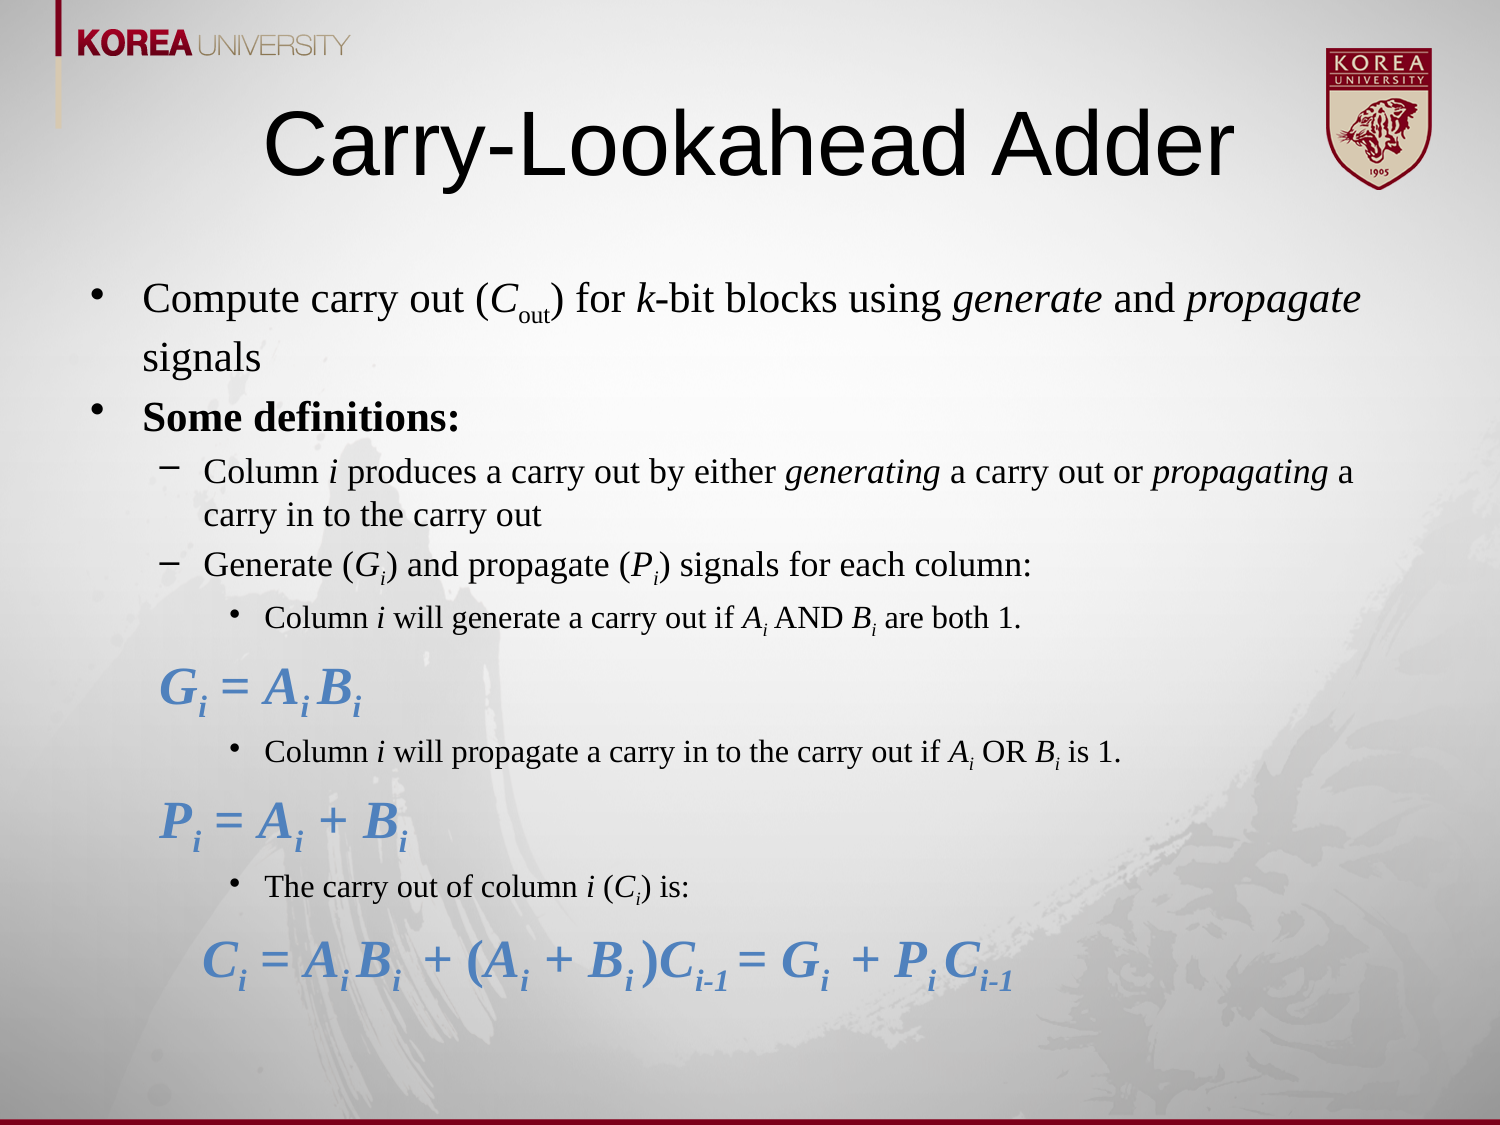

# Carry-Lookahead Adder
Compute carry out (Cout) for k-bit blocks using generate and propagate signals
Some definitions:
Column i produces a carry out by either generating a carry out or propagating a carry in to the carry out
Generate (Gi) and propagate (Pi) signals for each column:
Column i will generate a carry out if Ai AND Bi are both 1.
			Gi = Ai Bi
Column i will propagate a carry in to the carry out if Ai OR Bi is 1.
			Pi = Ai  + Bi
The carry out of column i (Ci) is:
	   Ci = Ai Bi  + (Ai  + Bi )Ci-1 = Gi  + Pi Ci-1